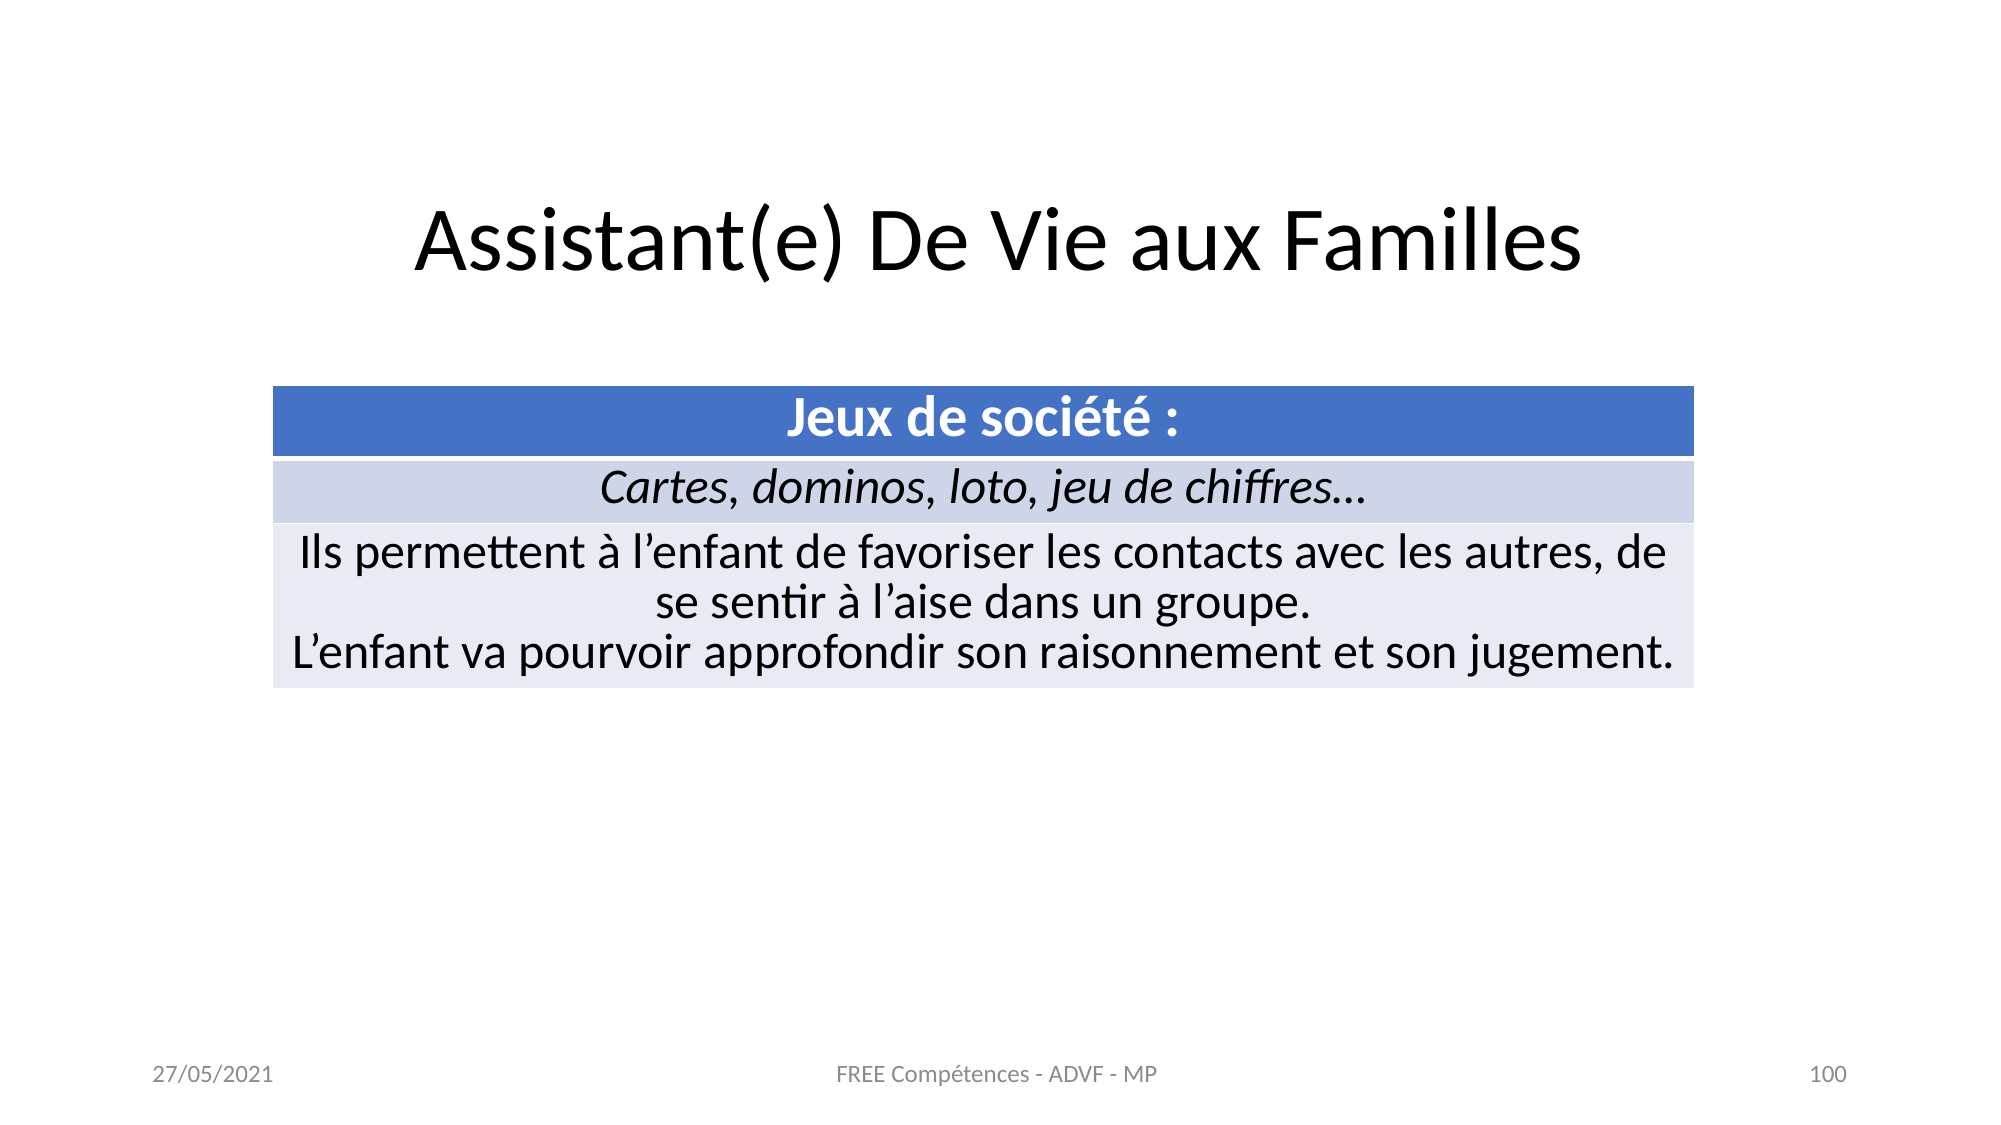

Assistant(e) De Vie aux Familles
| Jeux de société : |
| --- |
| Cartes, dominos, loto, jeu de chiffres… |
| Ils permettent à l’enfant de favoriser les contacts avec les autres, de se sentir à l’aise dans un groupe. L’enfant va pourvoir approfondir son raisonnement et son jugement. |
FREE Compétences - ADVF - MP
27/05/2021
100